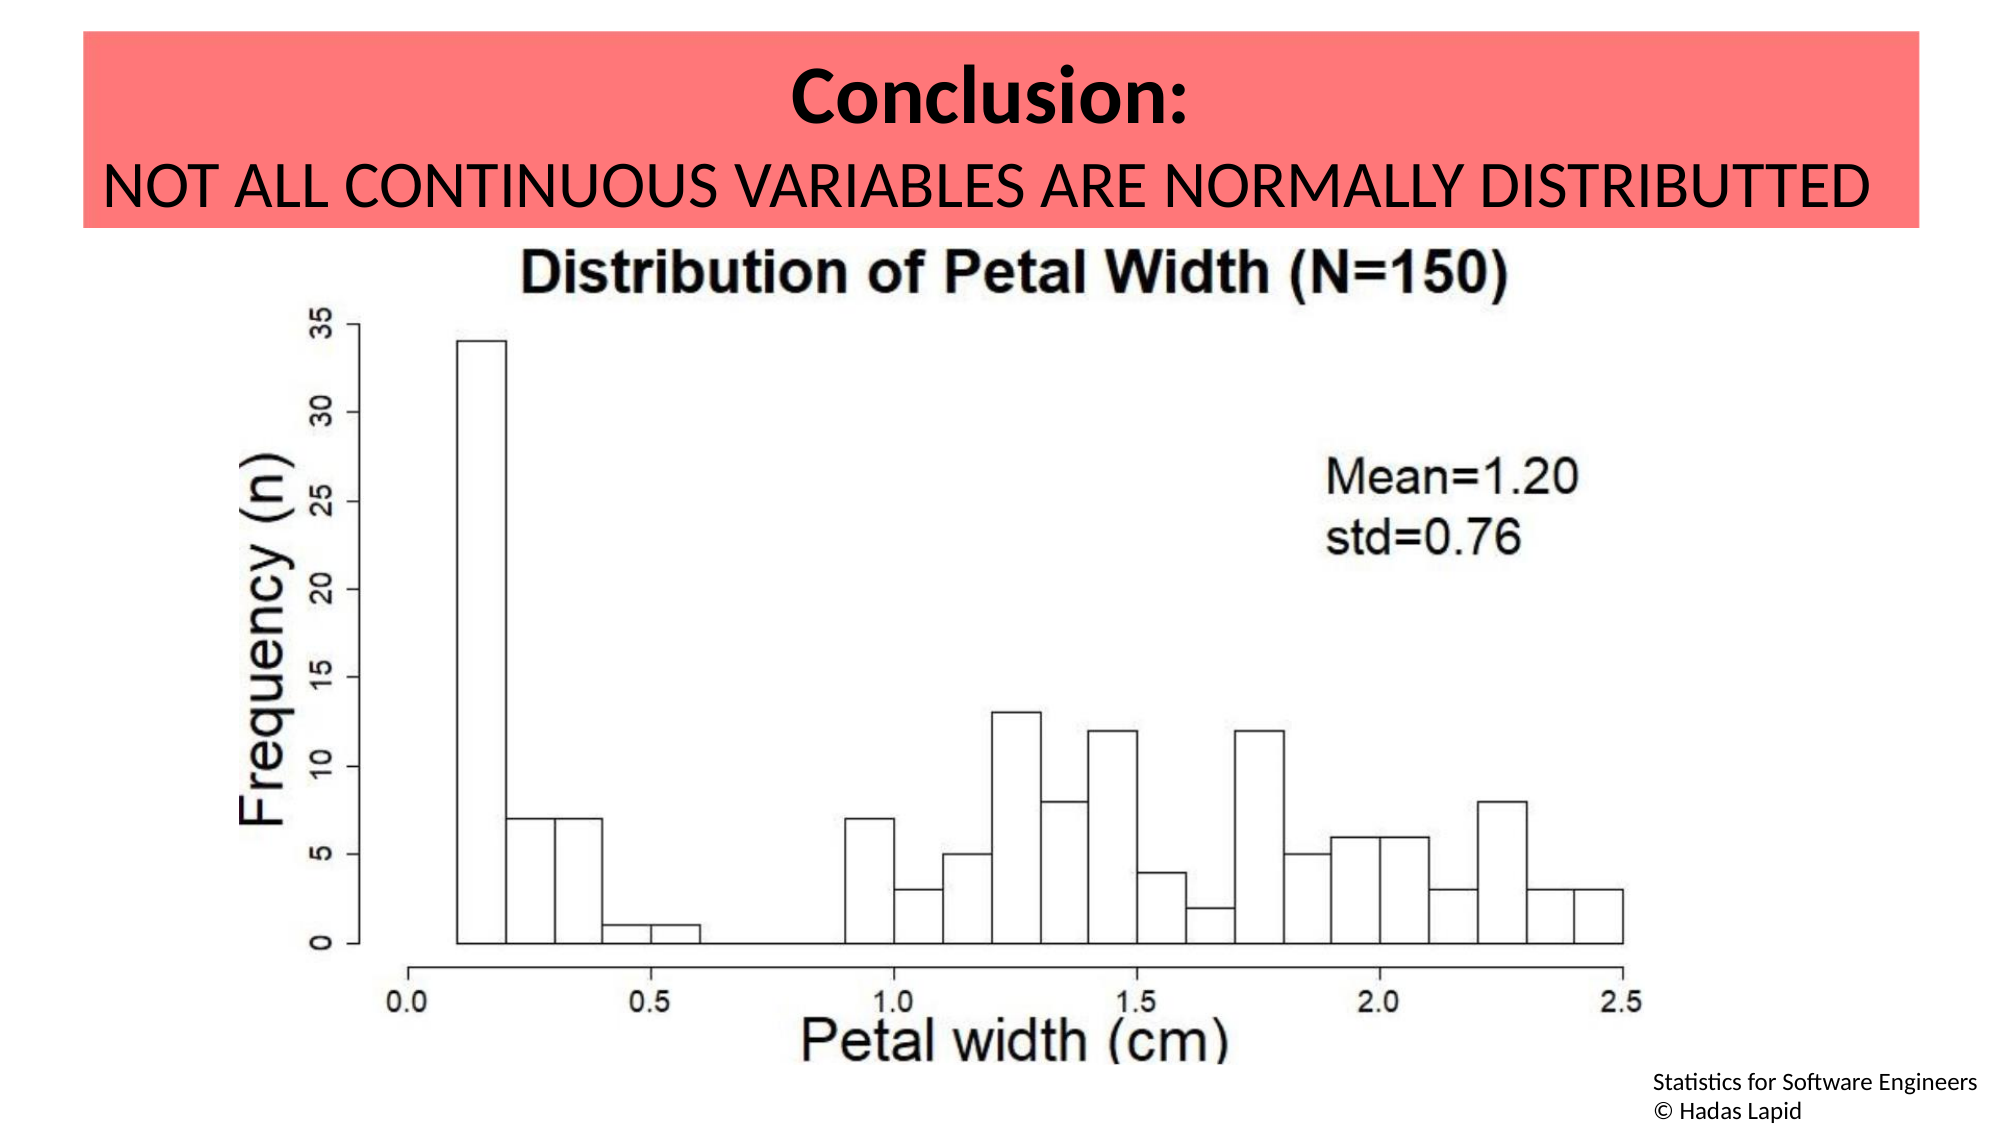

Conclusion:
NOT ALL CONTINUOUS VARIABLES ARE NORMALLY DISTRIBUTTED

Statistics for Software Engineers
© Hadas Lapid